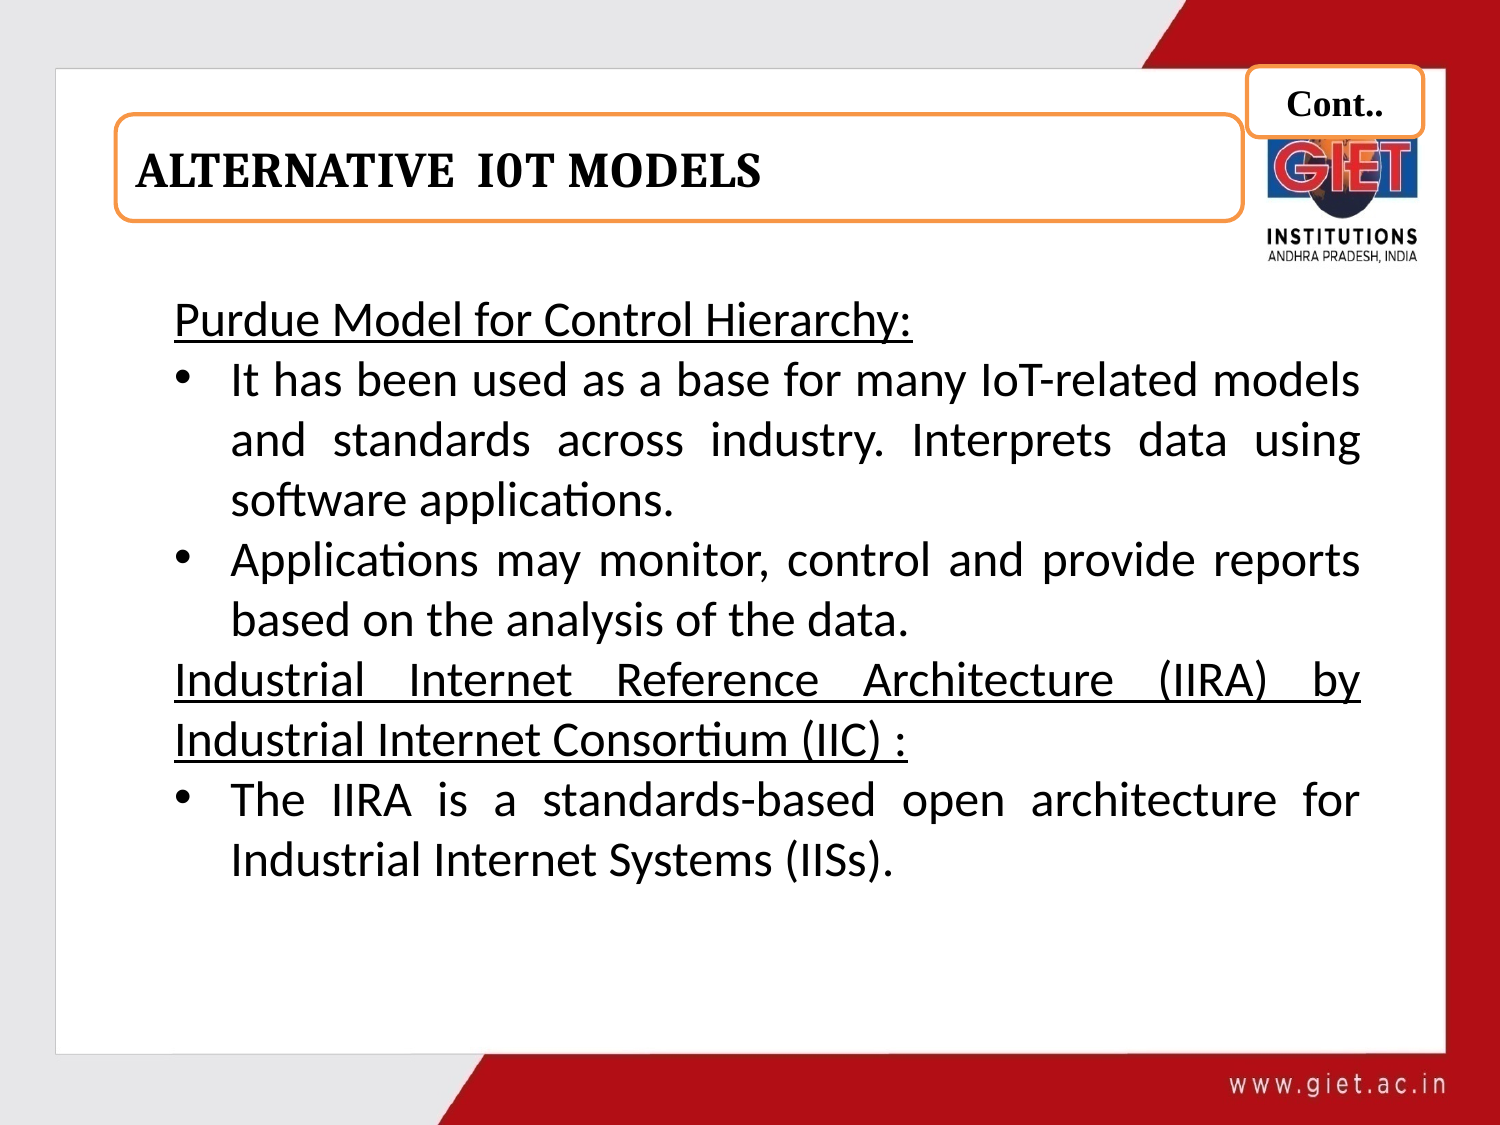

Cont..
ALTERNATIVE  I0T MODELS
Purdue Model for Control Hierarchy:
It has been used as a base for many IoT-related models and standards across industry. Interprets data using software applications.
Applications may monitor, control and provide reports based on the analysis of the data.
Industrial Internet Reference Architecture (IIRA) by Industrial Internet Consortium (IIC) :
The IIRA is a standards-based open architecture for Industrial Internet Systems (IISs).